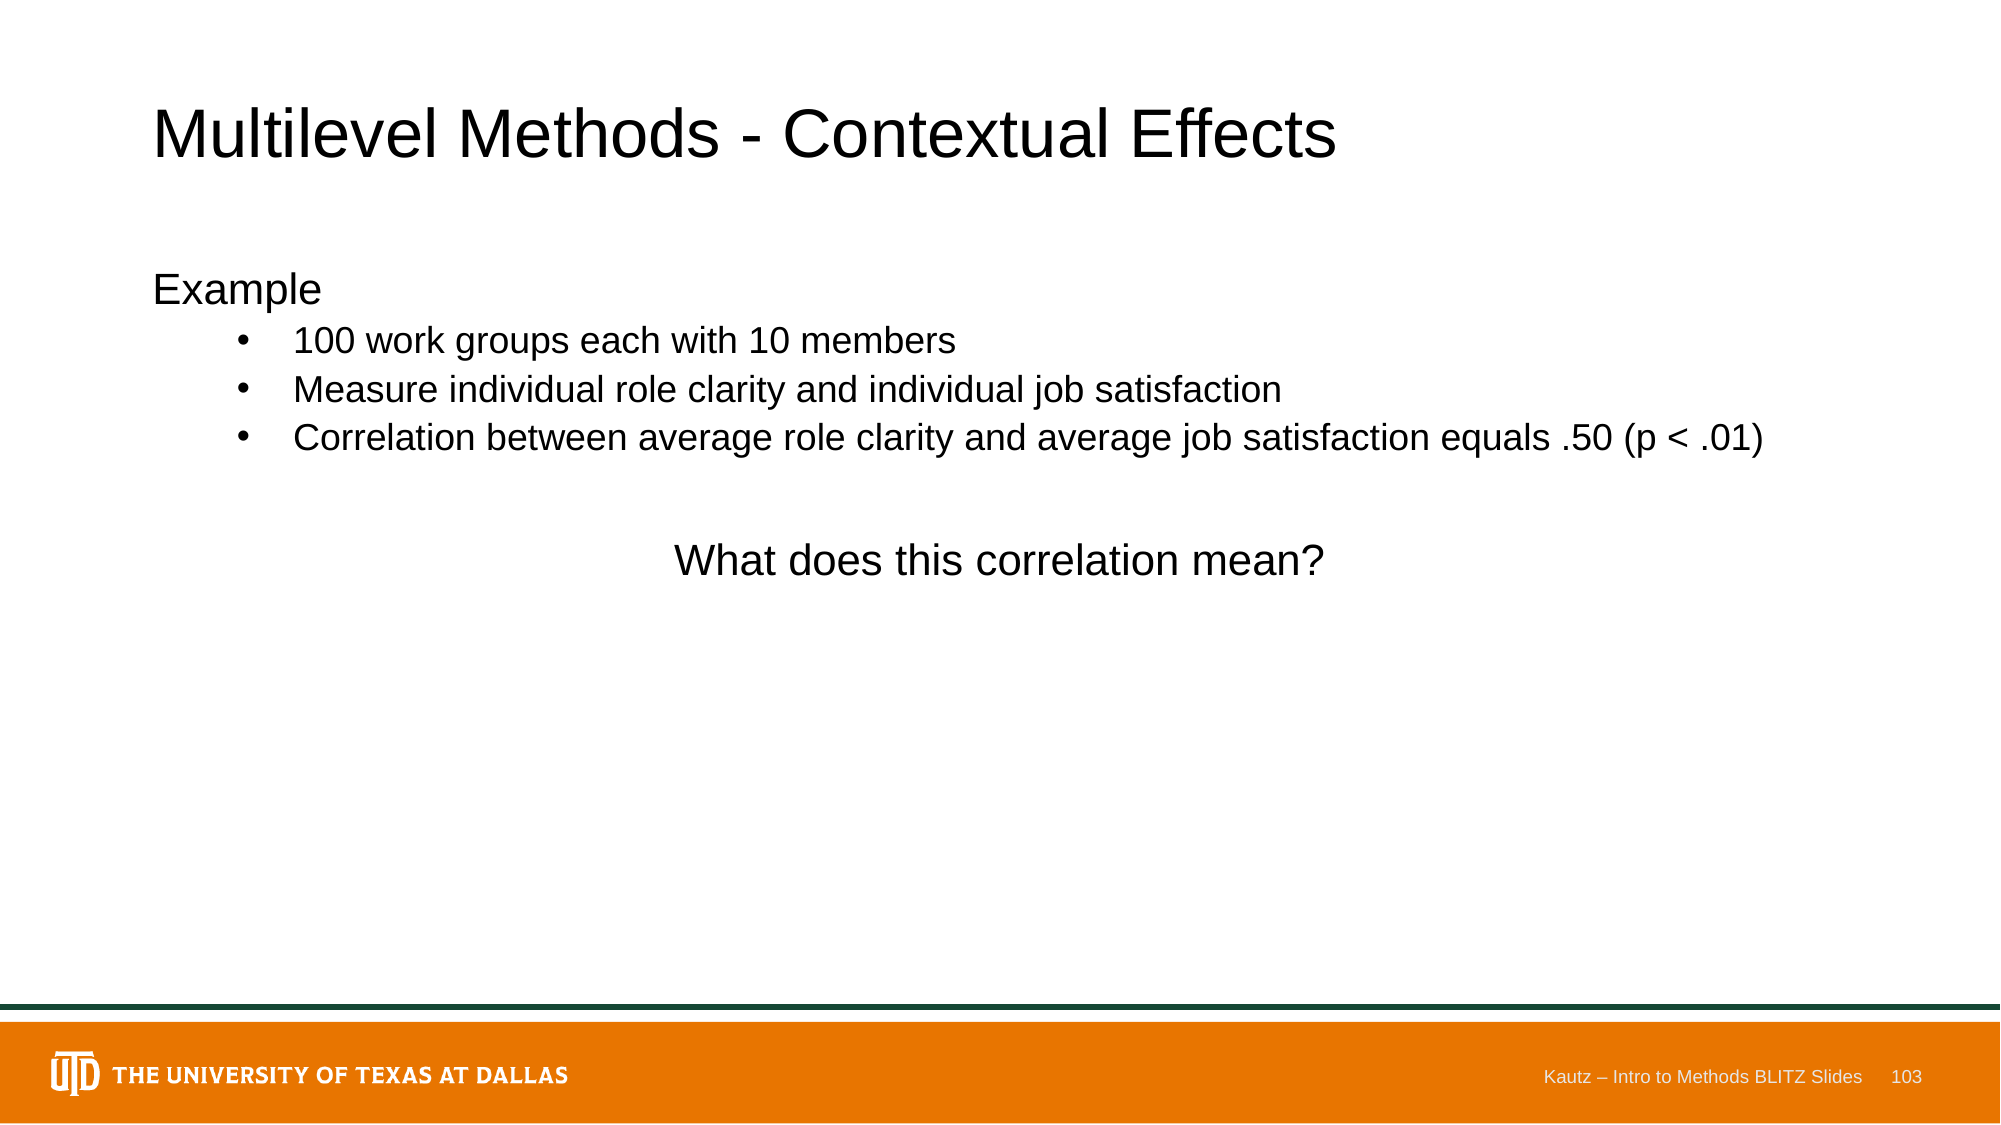

# Multilevel Methods - Contextual Effects
Example
100 work groups each with 10 members
Measure individual role clarity and individual job satisfaction
Correlation between average role clarity and average job satisfaction equals .50 (p < .01)

What does this correlation mean?
Kautz – Intro to Methods BLITZ Slides
103